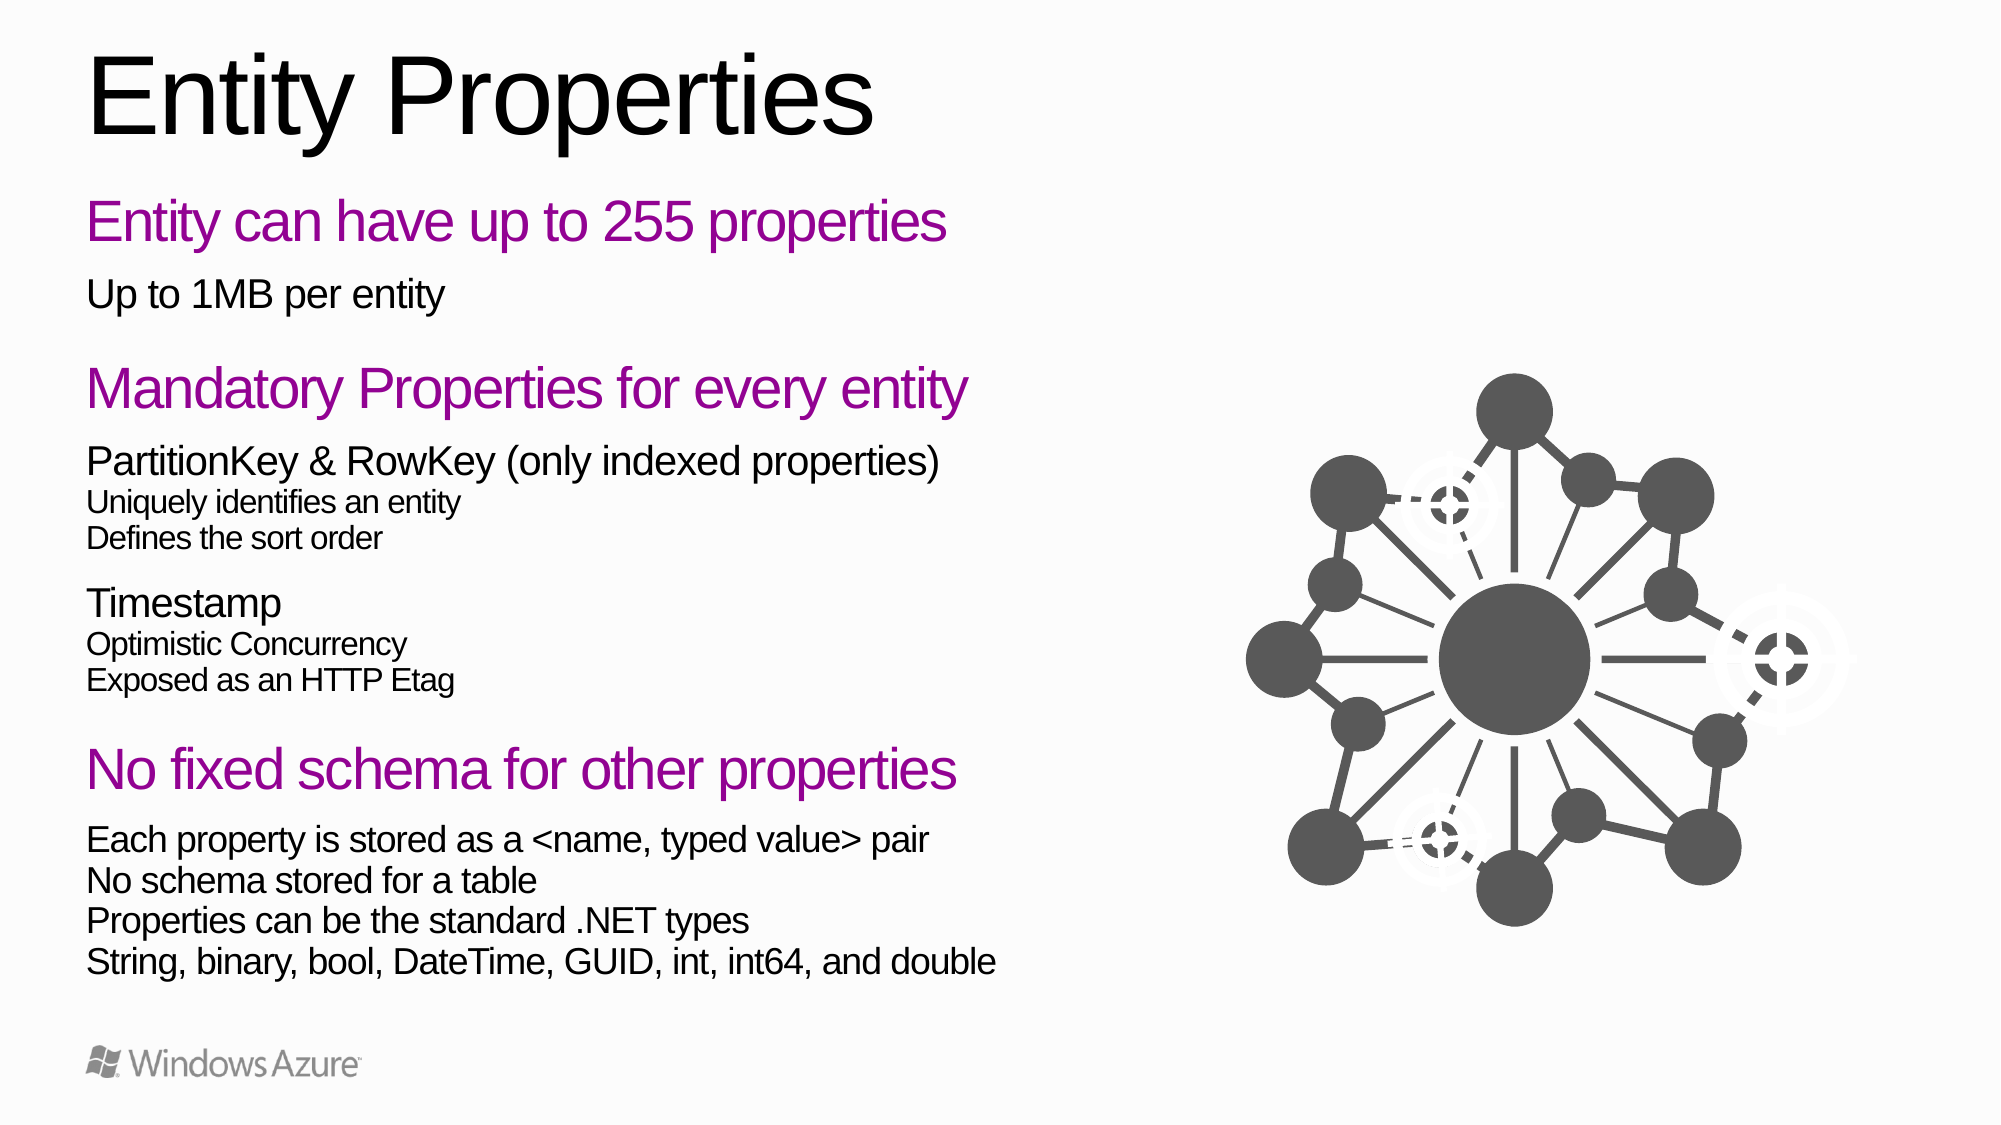

# Entity Properties
Entity can have up to 255 properties
Up to 1MB per entity

Mandatory Properties for every entity
PartitionKey & RowKey (only indexed properties)
Uniquely identifies an entity
Defines the sort order
Timestamp
Optimistic Concurrency
Exposed as an HTTP Etag

No fixed schema for other properties
Each property is stored as a <name, typed value> pair
No schema stored for a table
Properties can be the standard .NET types
String, binary, bool, DateTime, GUID, int, int64, and double